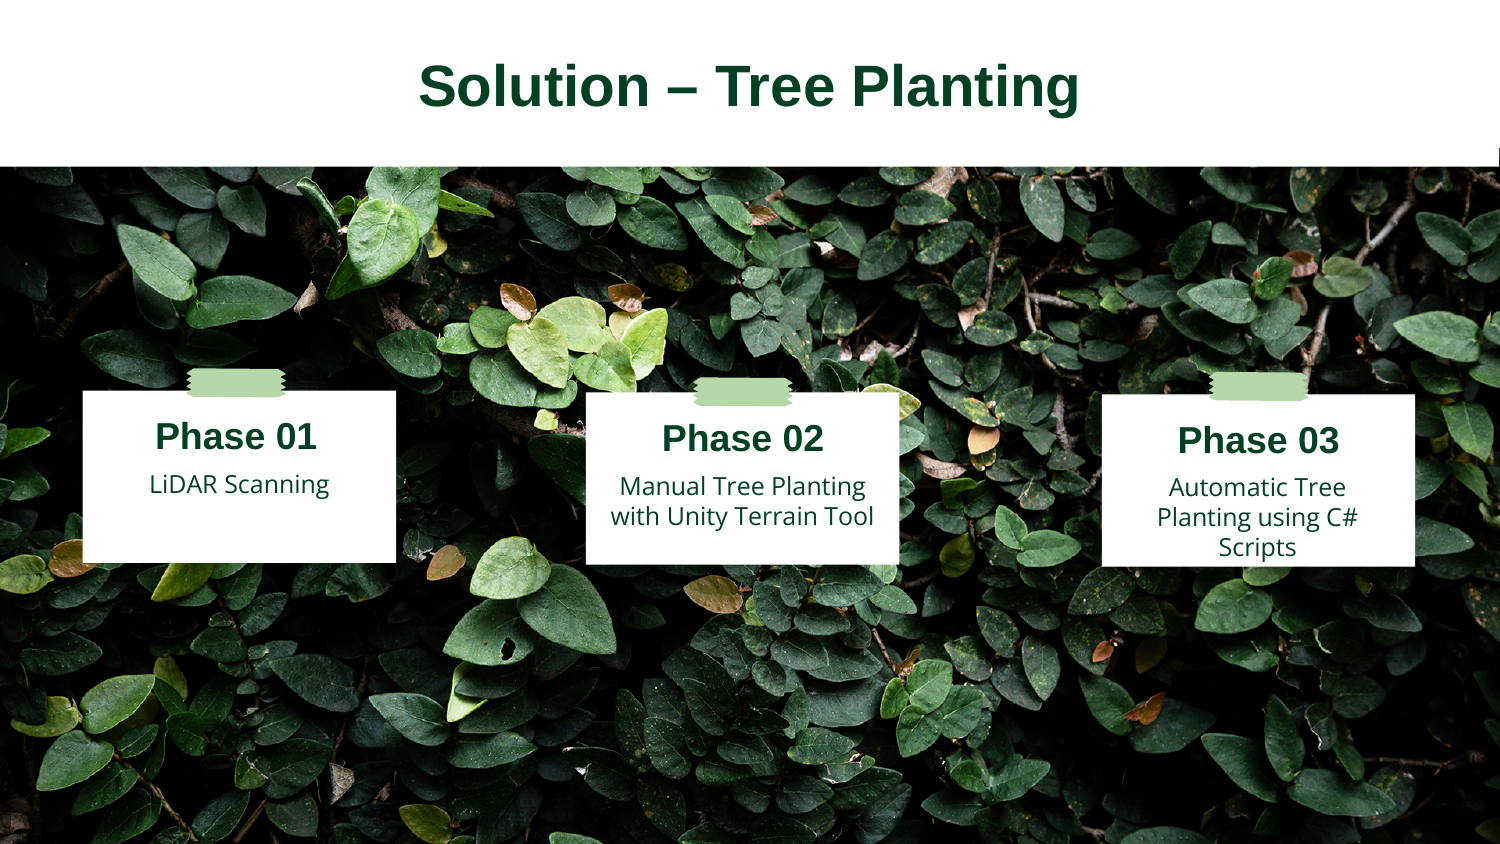

# Solution – Tree Planting

Phase 01
Phase 02
Phase 03
LiDAR Scanning
Manual Tree Planting with Unity Terrain Tool
Automatic Tree Planting using C# Scripts